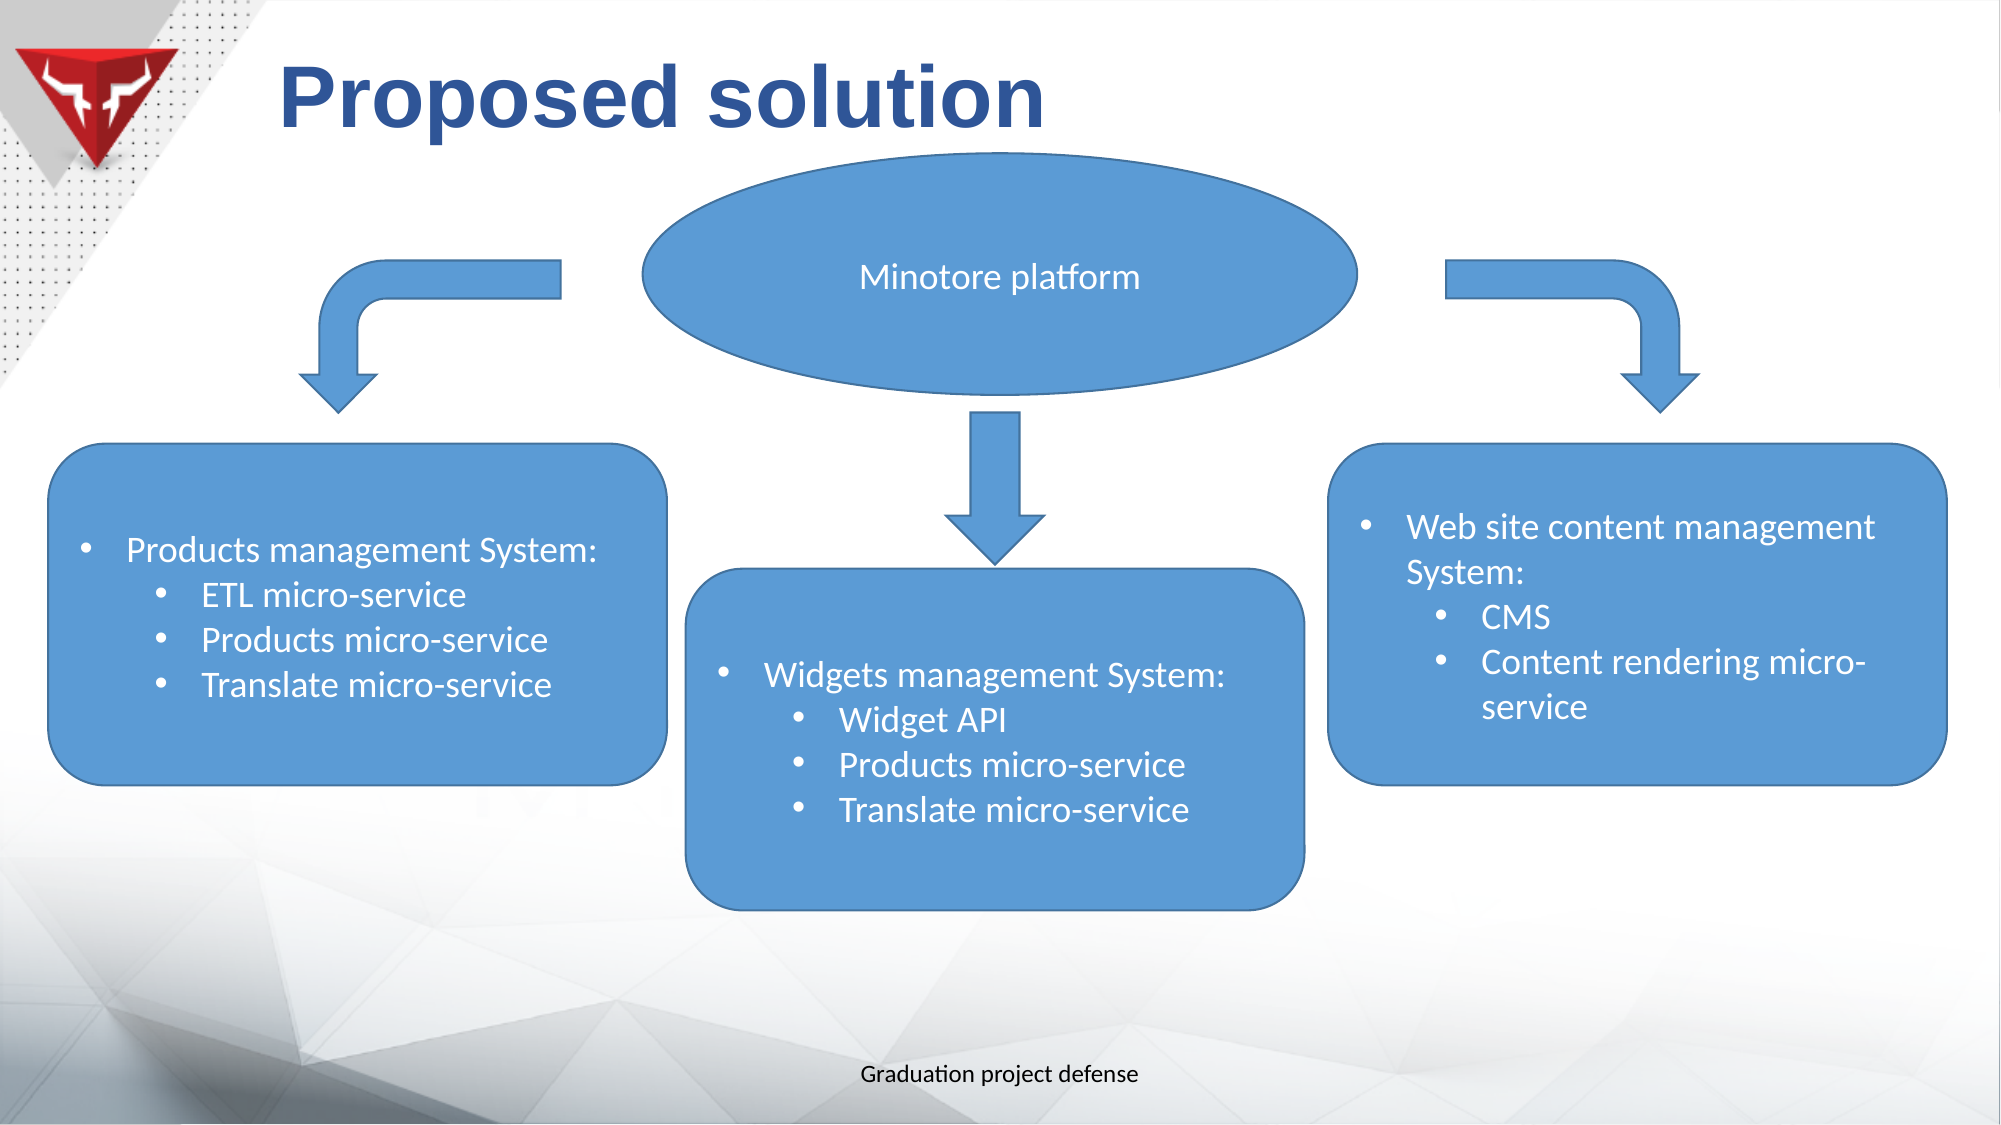

Proposed solution
Minotore platform

Products management System:
ETL micro-service
Products micro-service
Translate micro-service
Web site content management System:
CMS
Content rendering micro-service
Widgets management System:
Widget API
Products micro-service
Translate micro-service
Graduation project defense
18